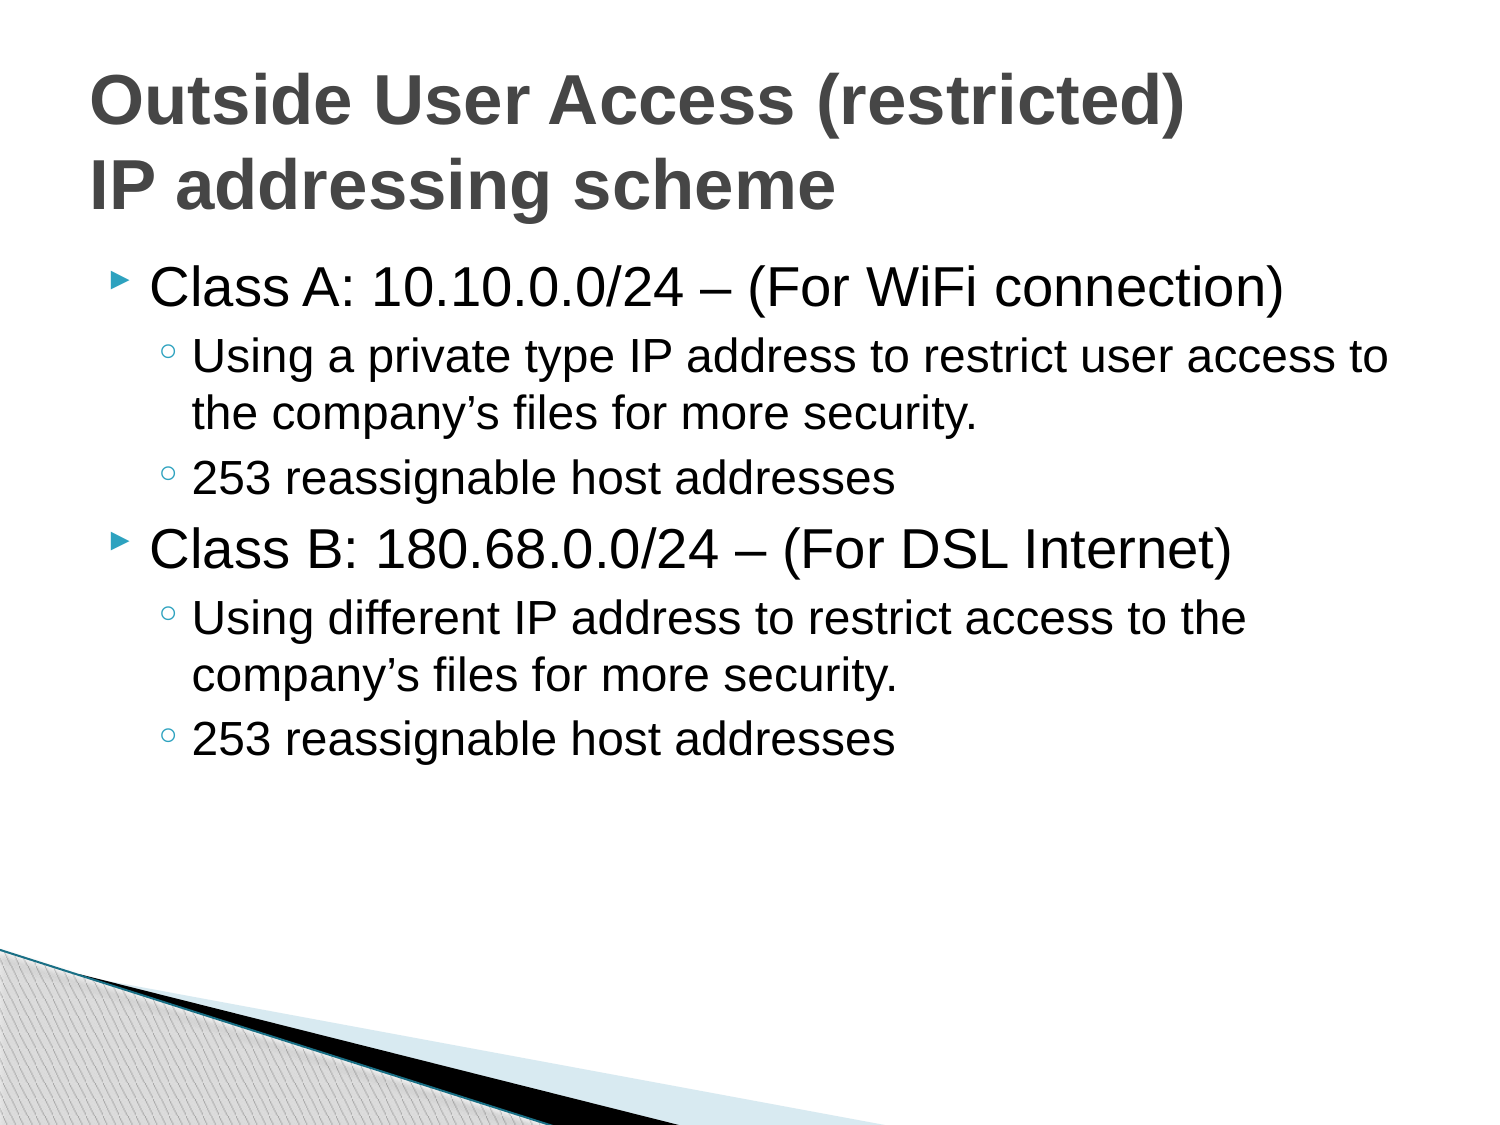

# Outside User Access (restricted) IP addressing scheme
Class A: 10.10.0.0/24 – (For WiFi connection)
Using a private type IP address to restrict user access to the company’s files for more security.
253 reassignable host addresses
Class B: 180.68.0.0/24 – (For DSL Internet)
Using different IP address to restrict access to the company’s files for more security.
253 reassignable host addresses